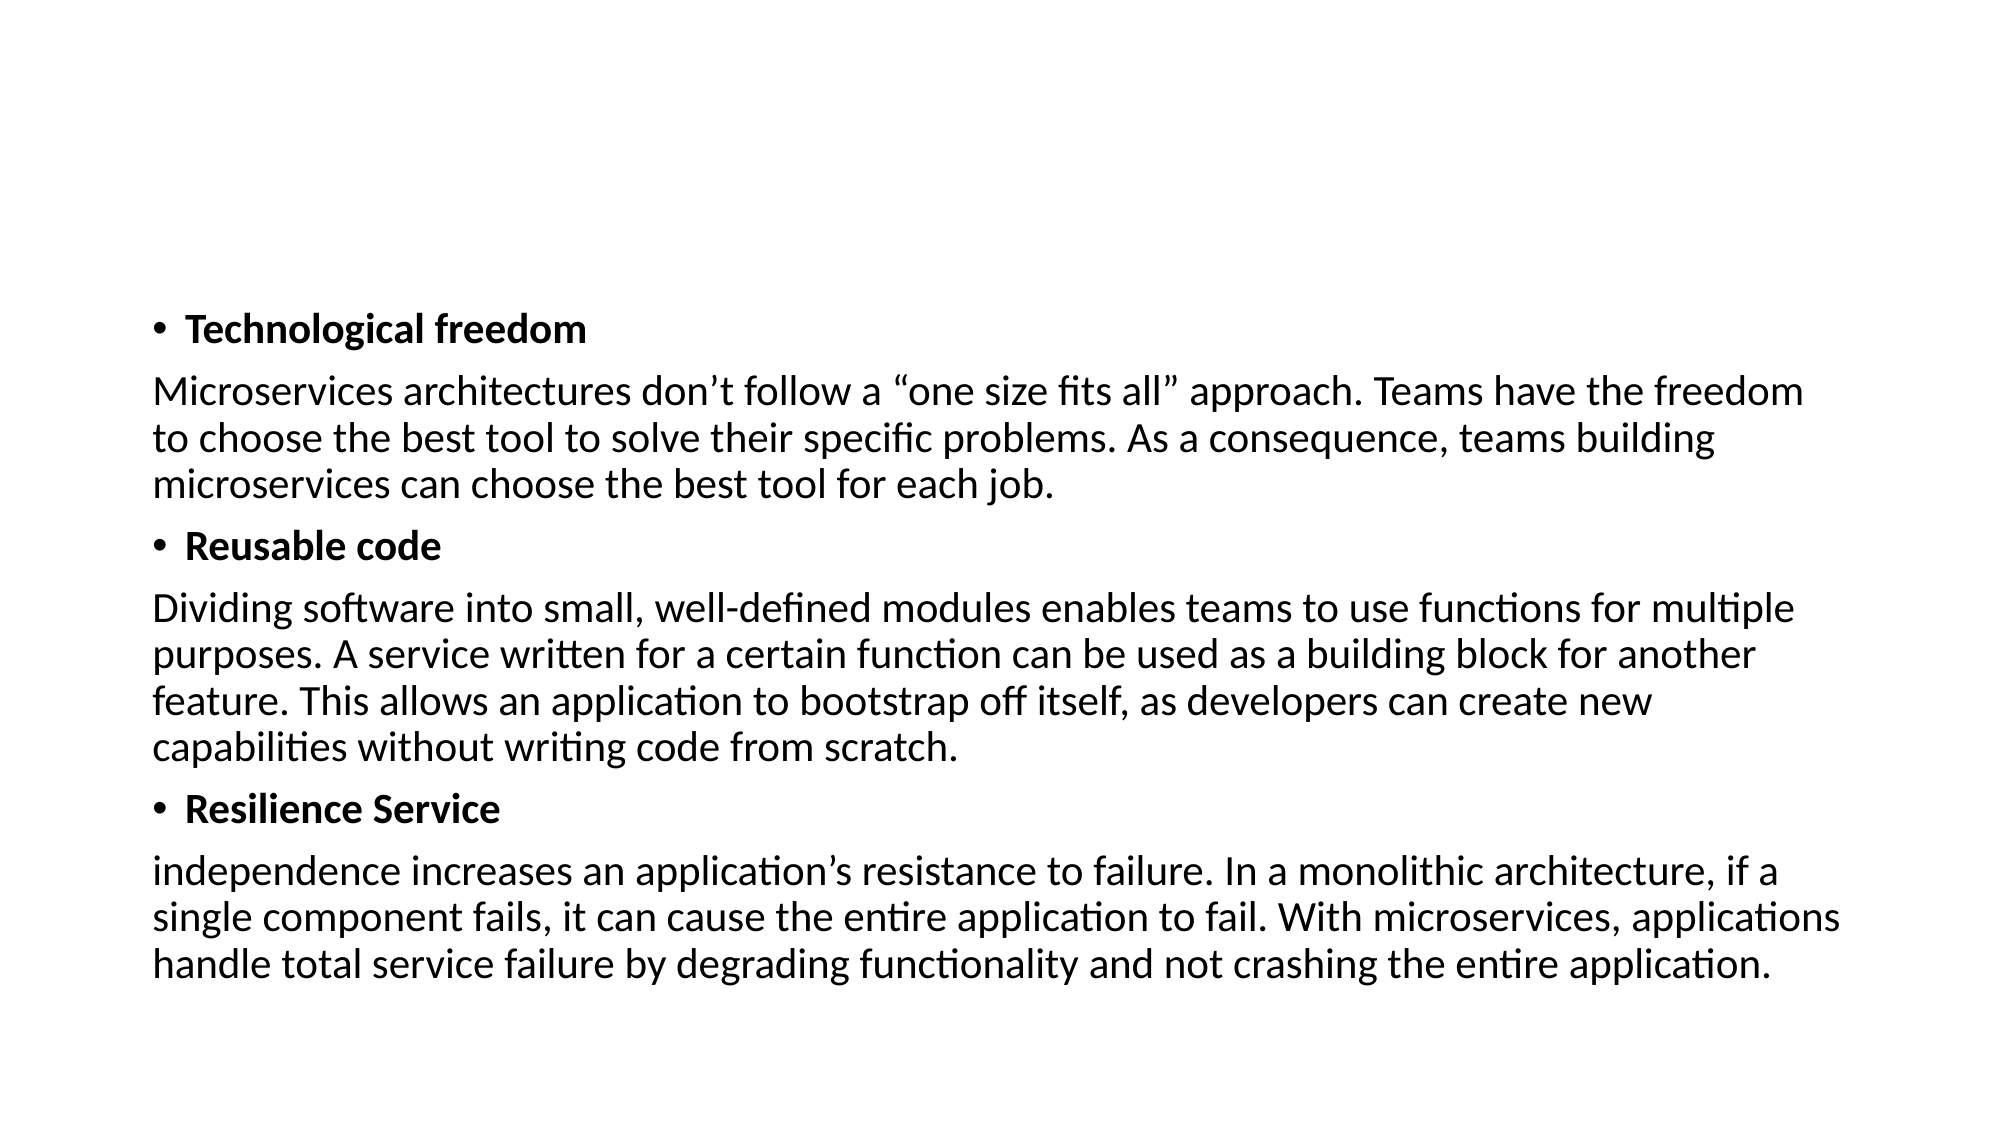

#
Technological freedom
Microservices architectures don’t follow a “one size fits all” approach. Teams have the freedom to choose the best tool to solve their specific problems. As a consequence, teams building microservices can choose the best tool for each job.
Reusable code
Dividing software into small, well-defined modules enables teams to use functions for multiple purposes. A service written for a certain function can be used as a building block for another feature. This allows an application to bootstrap off itself, as developers can create new capabilities without writing code from scratch.
Resilience Service
independence increases an application’s resistance to failure. In a monolithic architecture, if a single component fails, it can cause the entire application to fail. With microservices, applications handle total service failure by degrading functionality and not crashing the entire application.